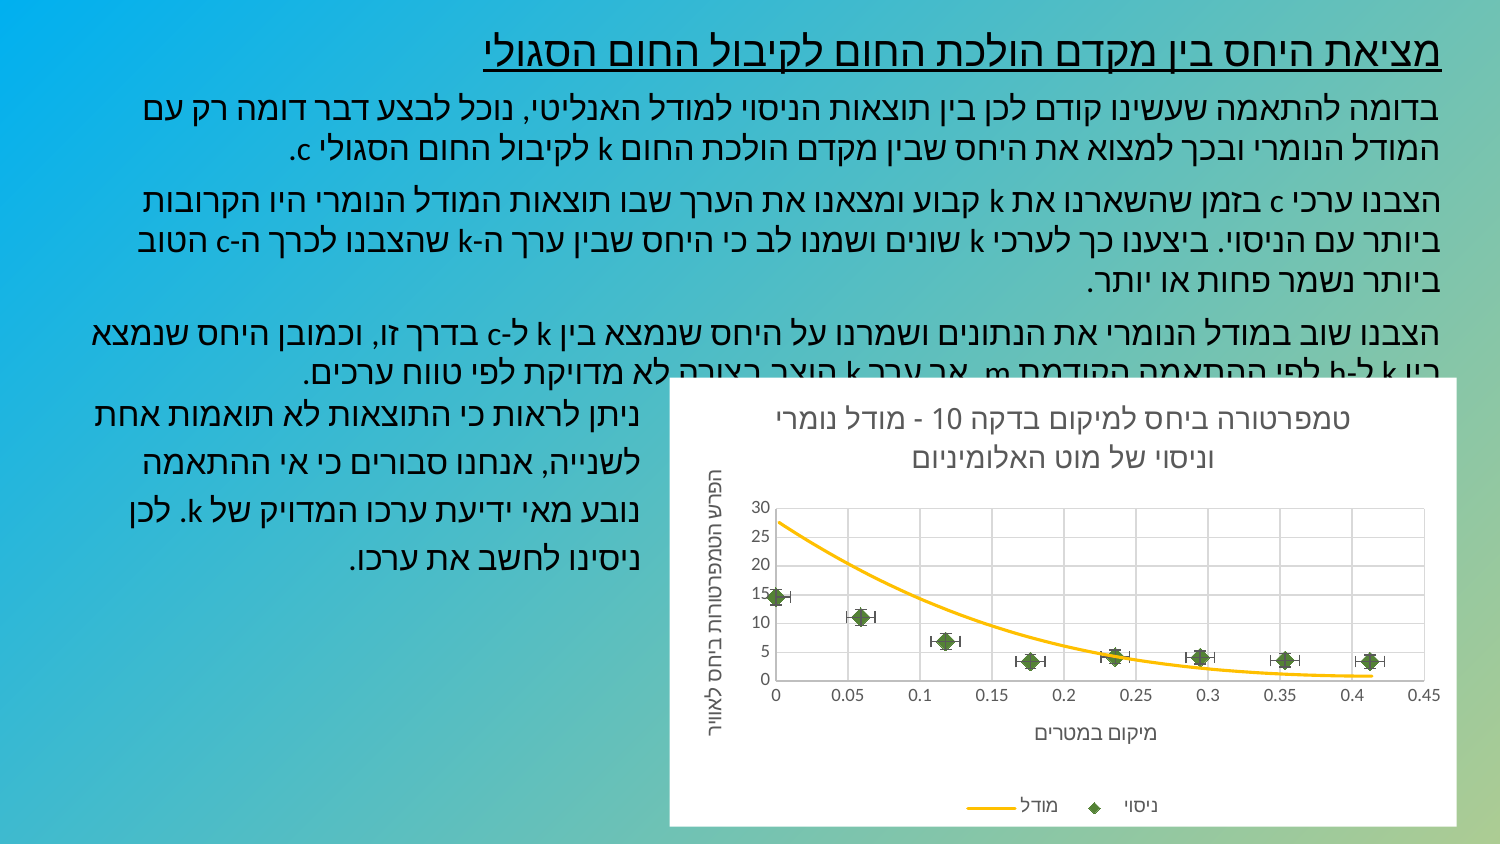

מציאת היחס בין מקדם הולכת החום לקיבול החום הסגולי
בדומה להתאמה שעשינו קודם לכן בין תוצאות הניסוי למודל האנליטי, נוכל לבצע דבר דומה רק עם המודל הנומרי ובכך למצוא את היחס שבין מקדם הולכת החום k לקיבול החום הסגולי c.
הצבנו ערכי c בזמן שהשארנו את k קבוע ומצאנו את הערך שבו תוצאות המודל הנומרי היו הקרובות ביותר עם הניסוי. ביצענו כך לערכי k שונים ושמנו לב כי היחס שבין ערך ה-k שהצבנו לכרך ה-c הטוב ביותר נשמר פחות או יותר.
הצבנו שוב במודל הנומרי את הנתונים ושמרנו על היחס שנמצא בין k ל-c בדרך זו, וכמובן היחס שנמצא בין k ל-h לפי ההתאמה הקודמת m, אך ערך k הוצב בצורה לא מדויקת לפי טווח ערכים.

### Chart: טמפרטורה ביחס למיקום בדקה 10 - מודל נומרי וניסוי של מוט האלומיניום

| Category |  |  |
|---|---|---|
ניתן לראות כי התוצאות לא תואמות אחת לשנייה, אנחנו סבורים כי אי ההתאמה נובע מאי ידיעת ערכו המדויק של k. לכן ניסינו לחשב את ערכו.